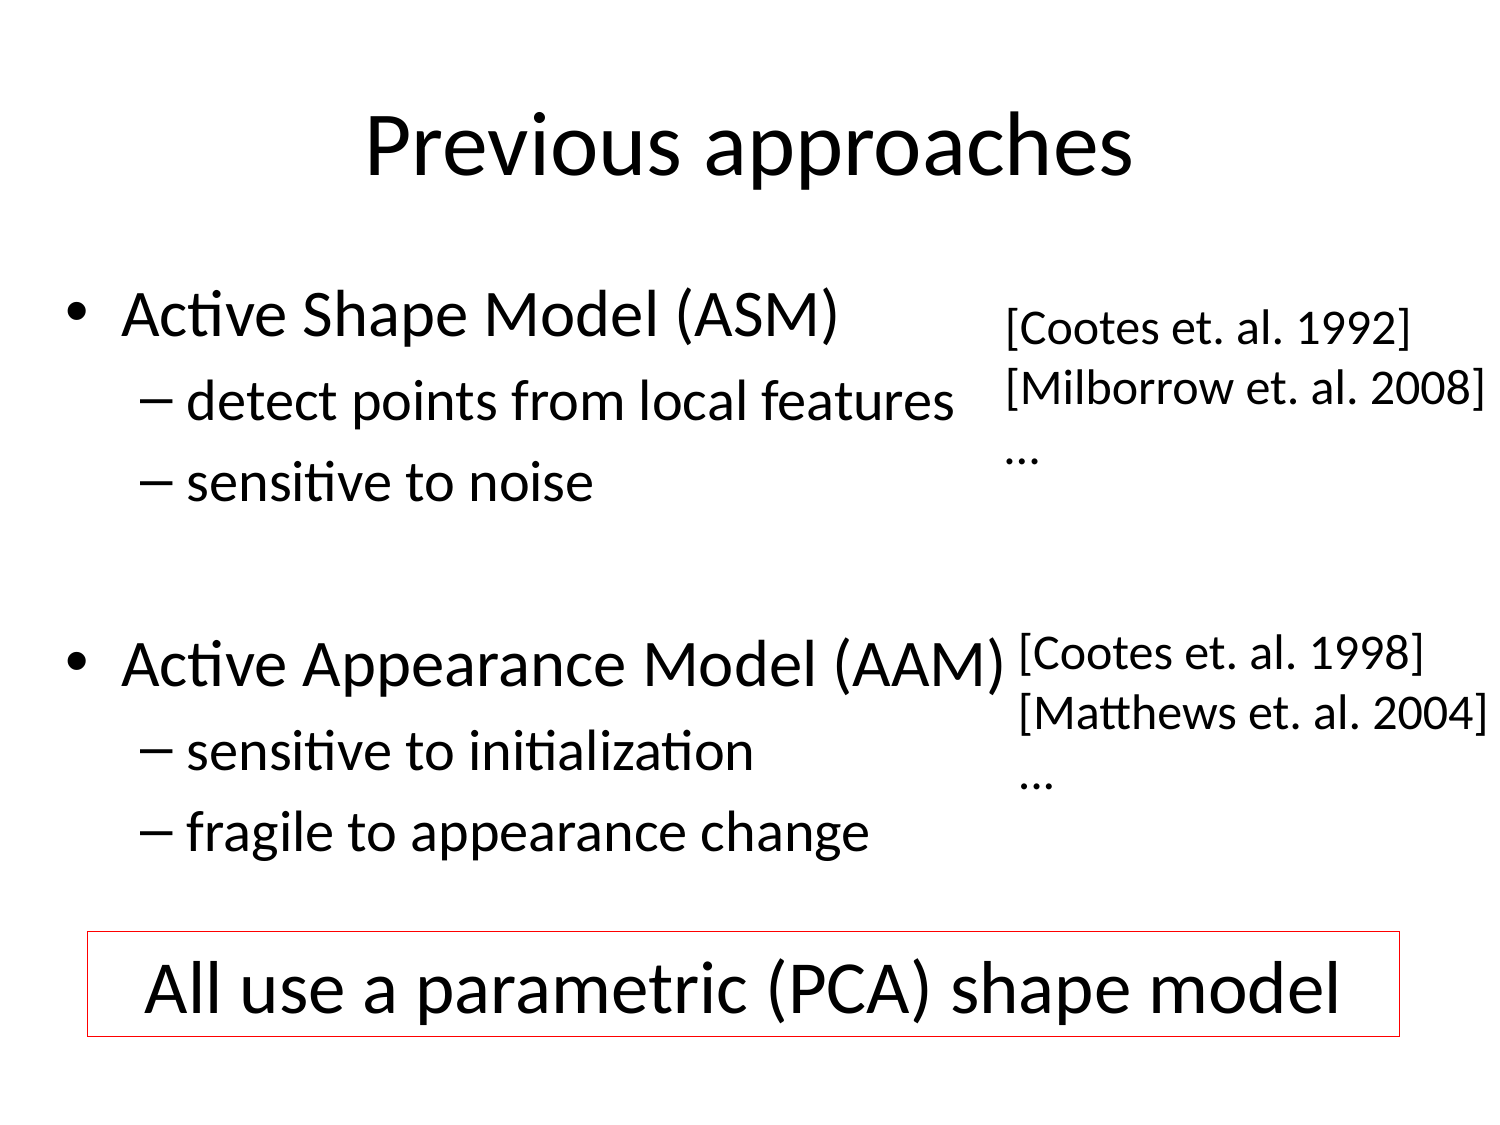

# Previous approaches
Active Shape Model (ASM)
detect points from local features
sensitive to noise

Active Appearance Model (AAM)
sensitive to initialization
fragile to appearance change

[Cootes et. al. 1992]
[Milborrow et. al. 2008]
…
[Cootes et. al. 1998]
[Matthews et. al. 2004]
...
All use a parametric (PCA) shape model